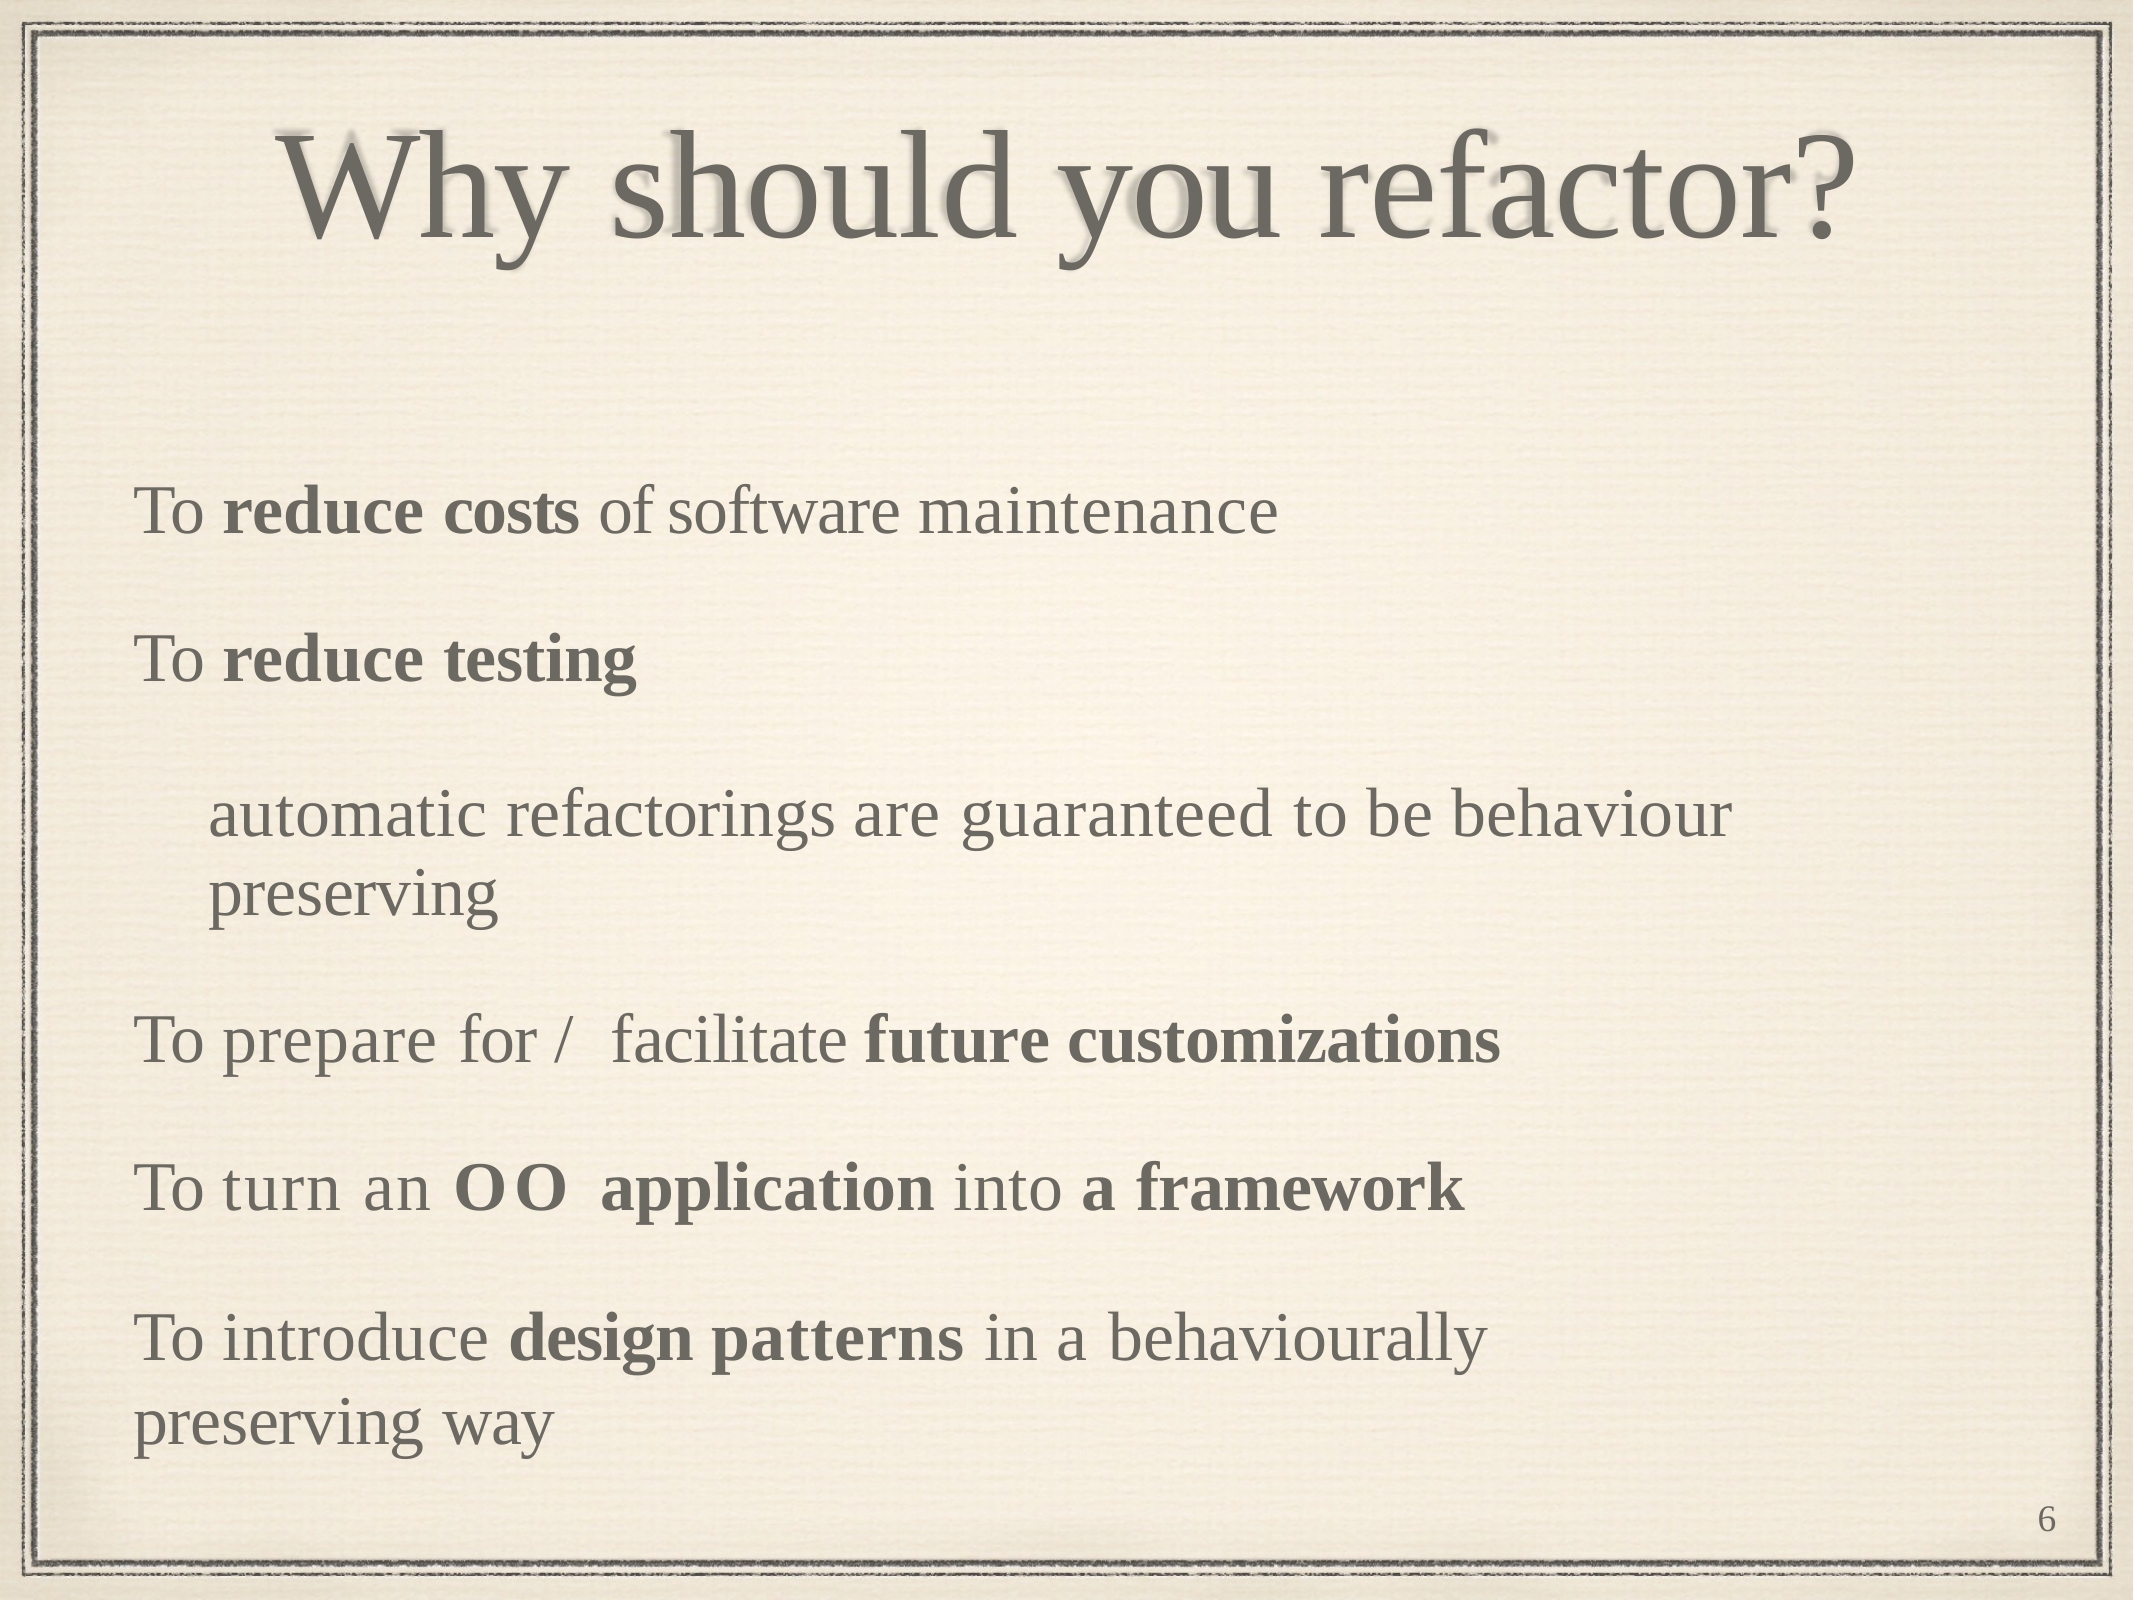

# Why	should	you	refactor?

To reduce costs of	software maintenance
To reduce testing

automatic refactorings are guaranteed to be behaviour  preserving
To prepare for / facilitate future customizations  To turn an OO application into a framework
To introduce design patterns in a behaviourally preserving way
6